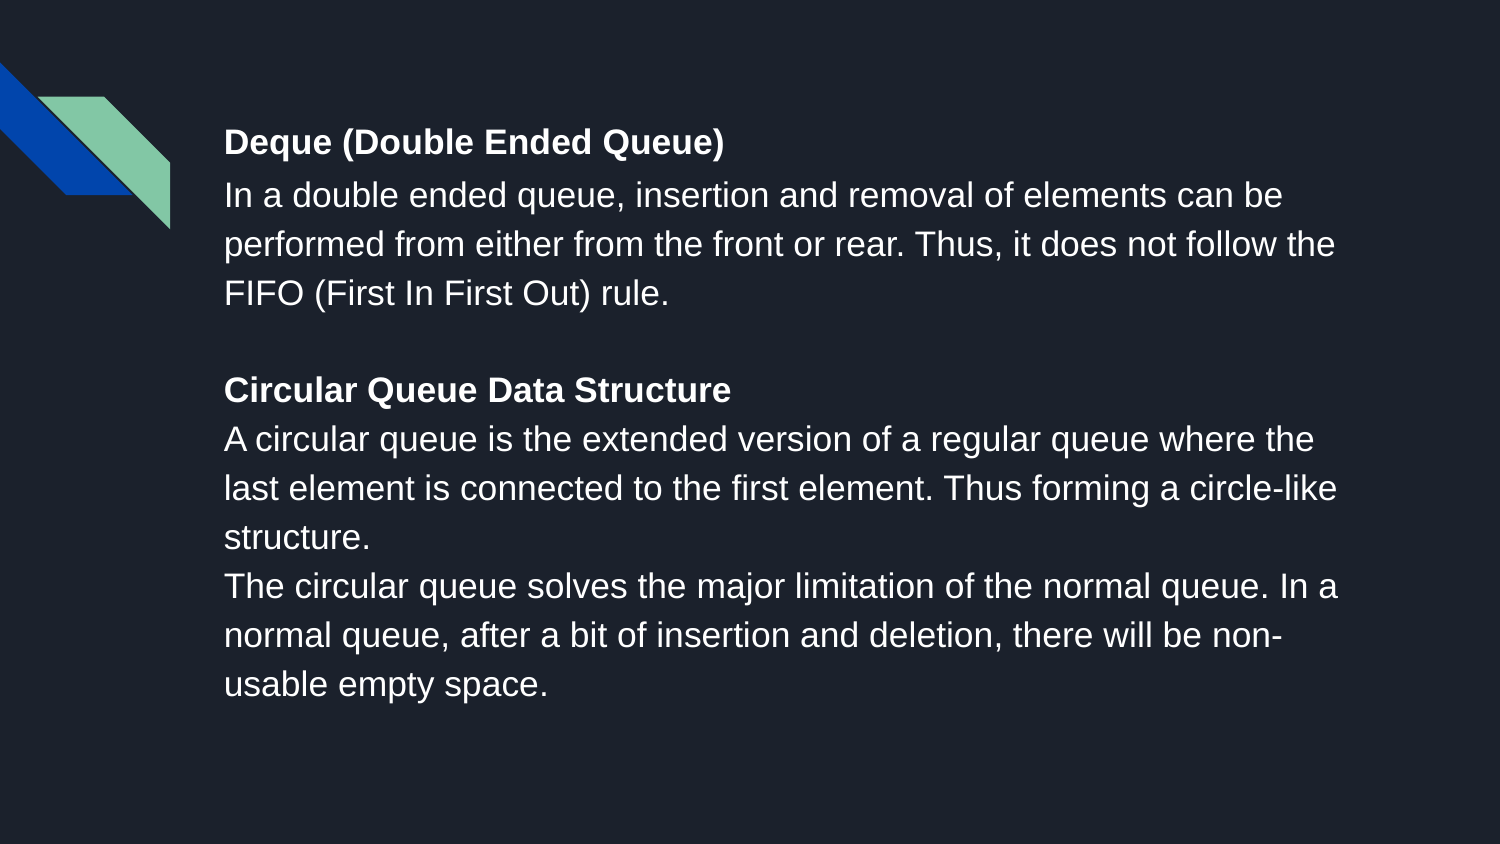

Deque (Double Ended Queue)
In a double ended queue, insertion and removal of elements can be performed from either from the front or rear. Thus, it does not follow the FIFO (First In First Out) rule.

Circular Queue Data Structure
A circular queue is the extended version of a regular queue where the last element is connected to the first element. Thus forming a circle-like structure.
The circular queue solves the major limitation of the normal queue. In a normal queue, after a bit of insertion and deletion, there will be non-usable empty space.